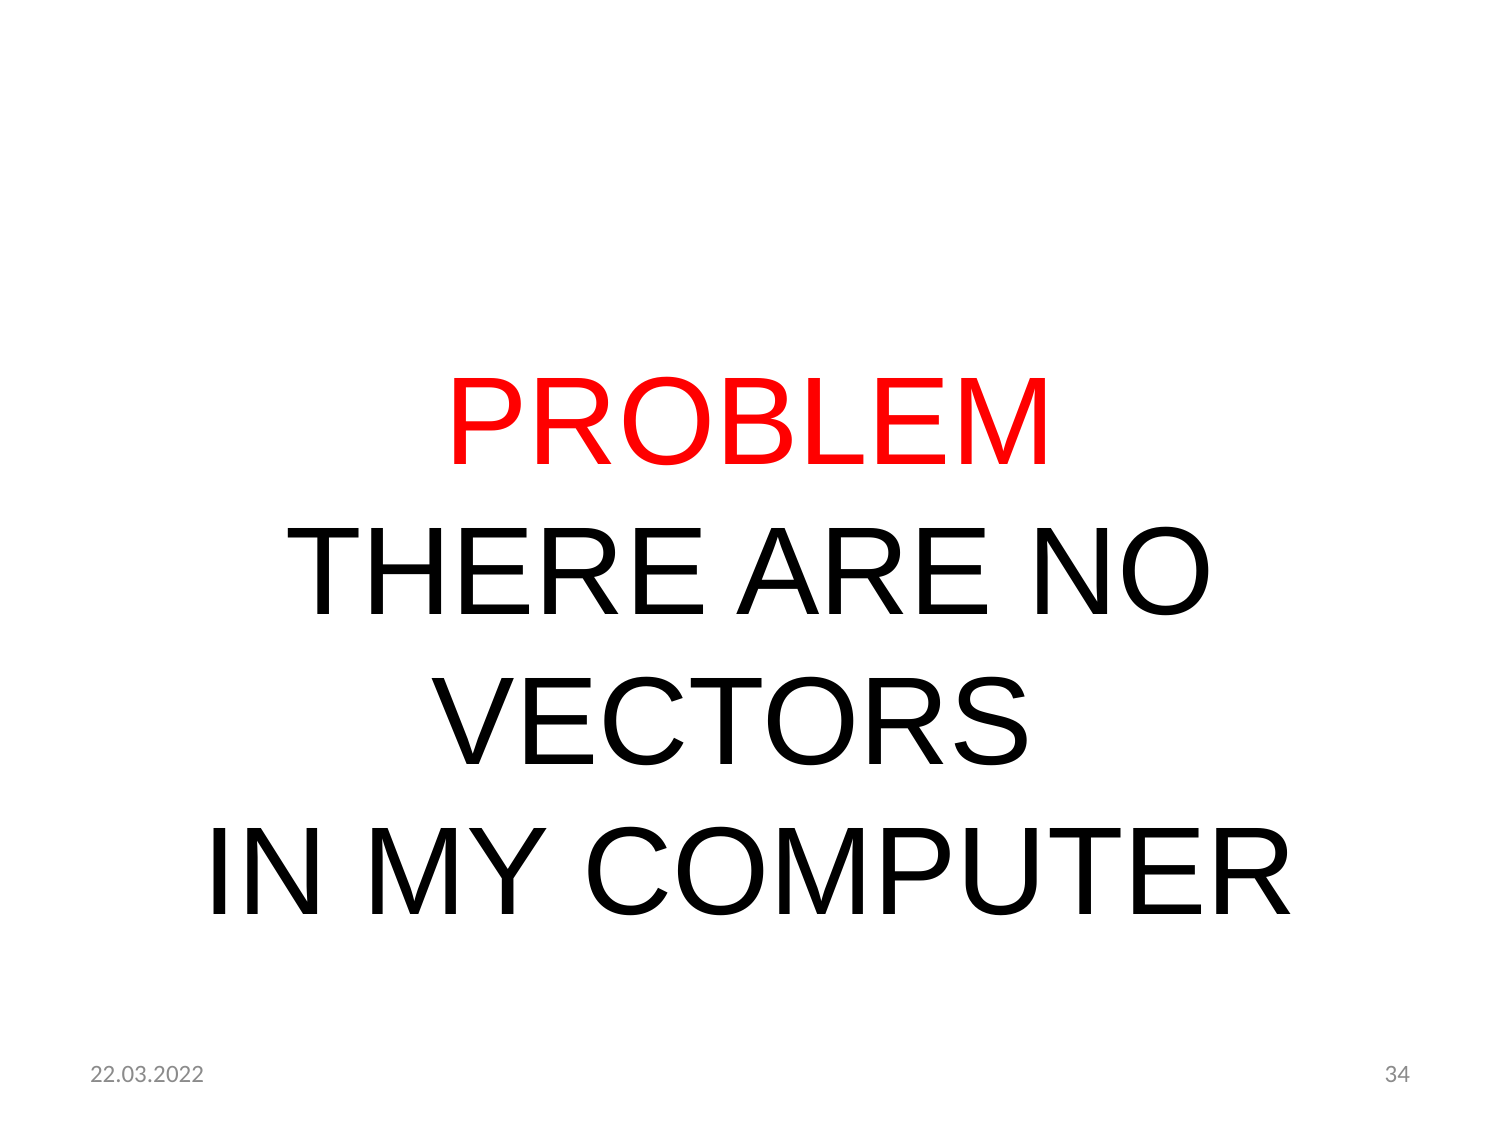

PROBLEM
THERE ARE NO VECTORS
IN MY COMPUTER
22.03.2022
34